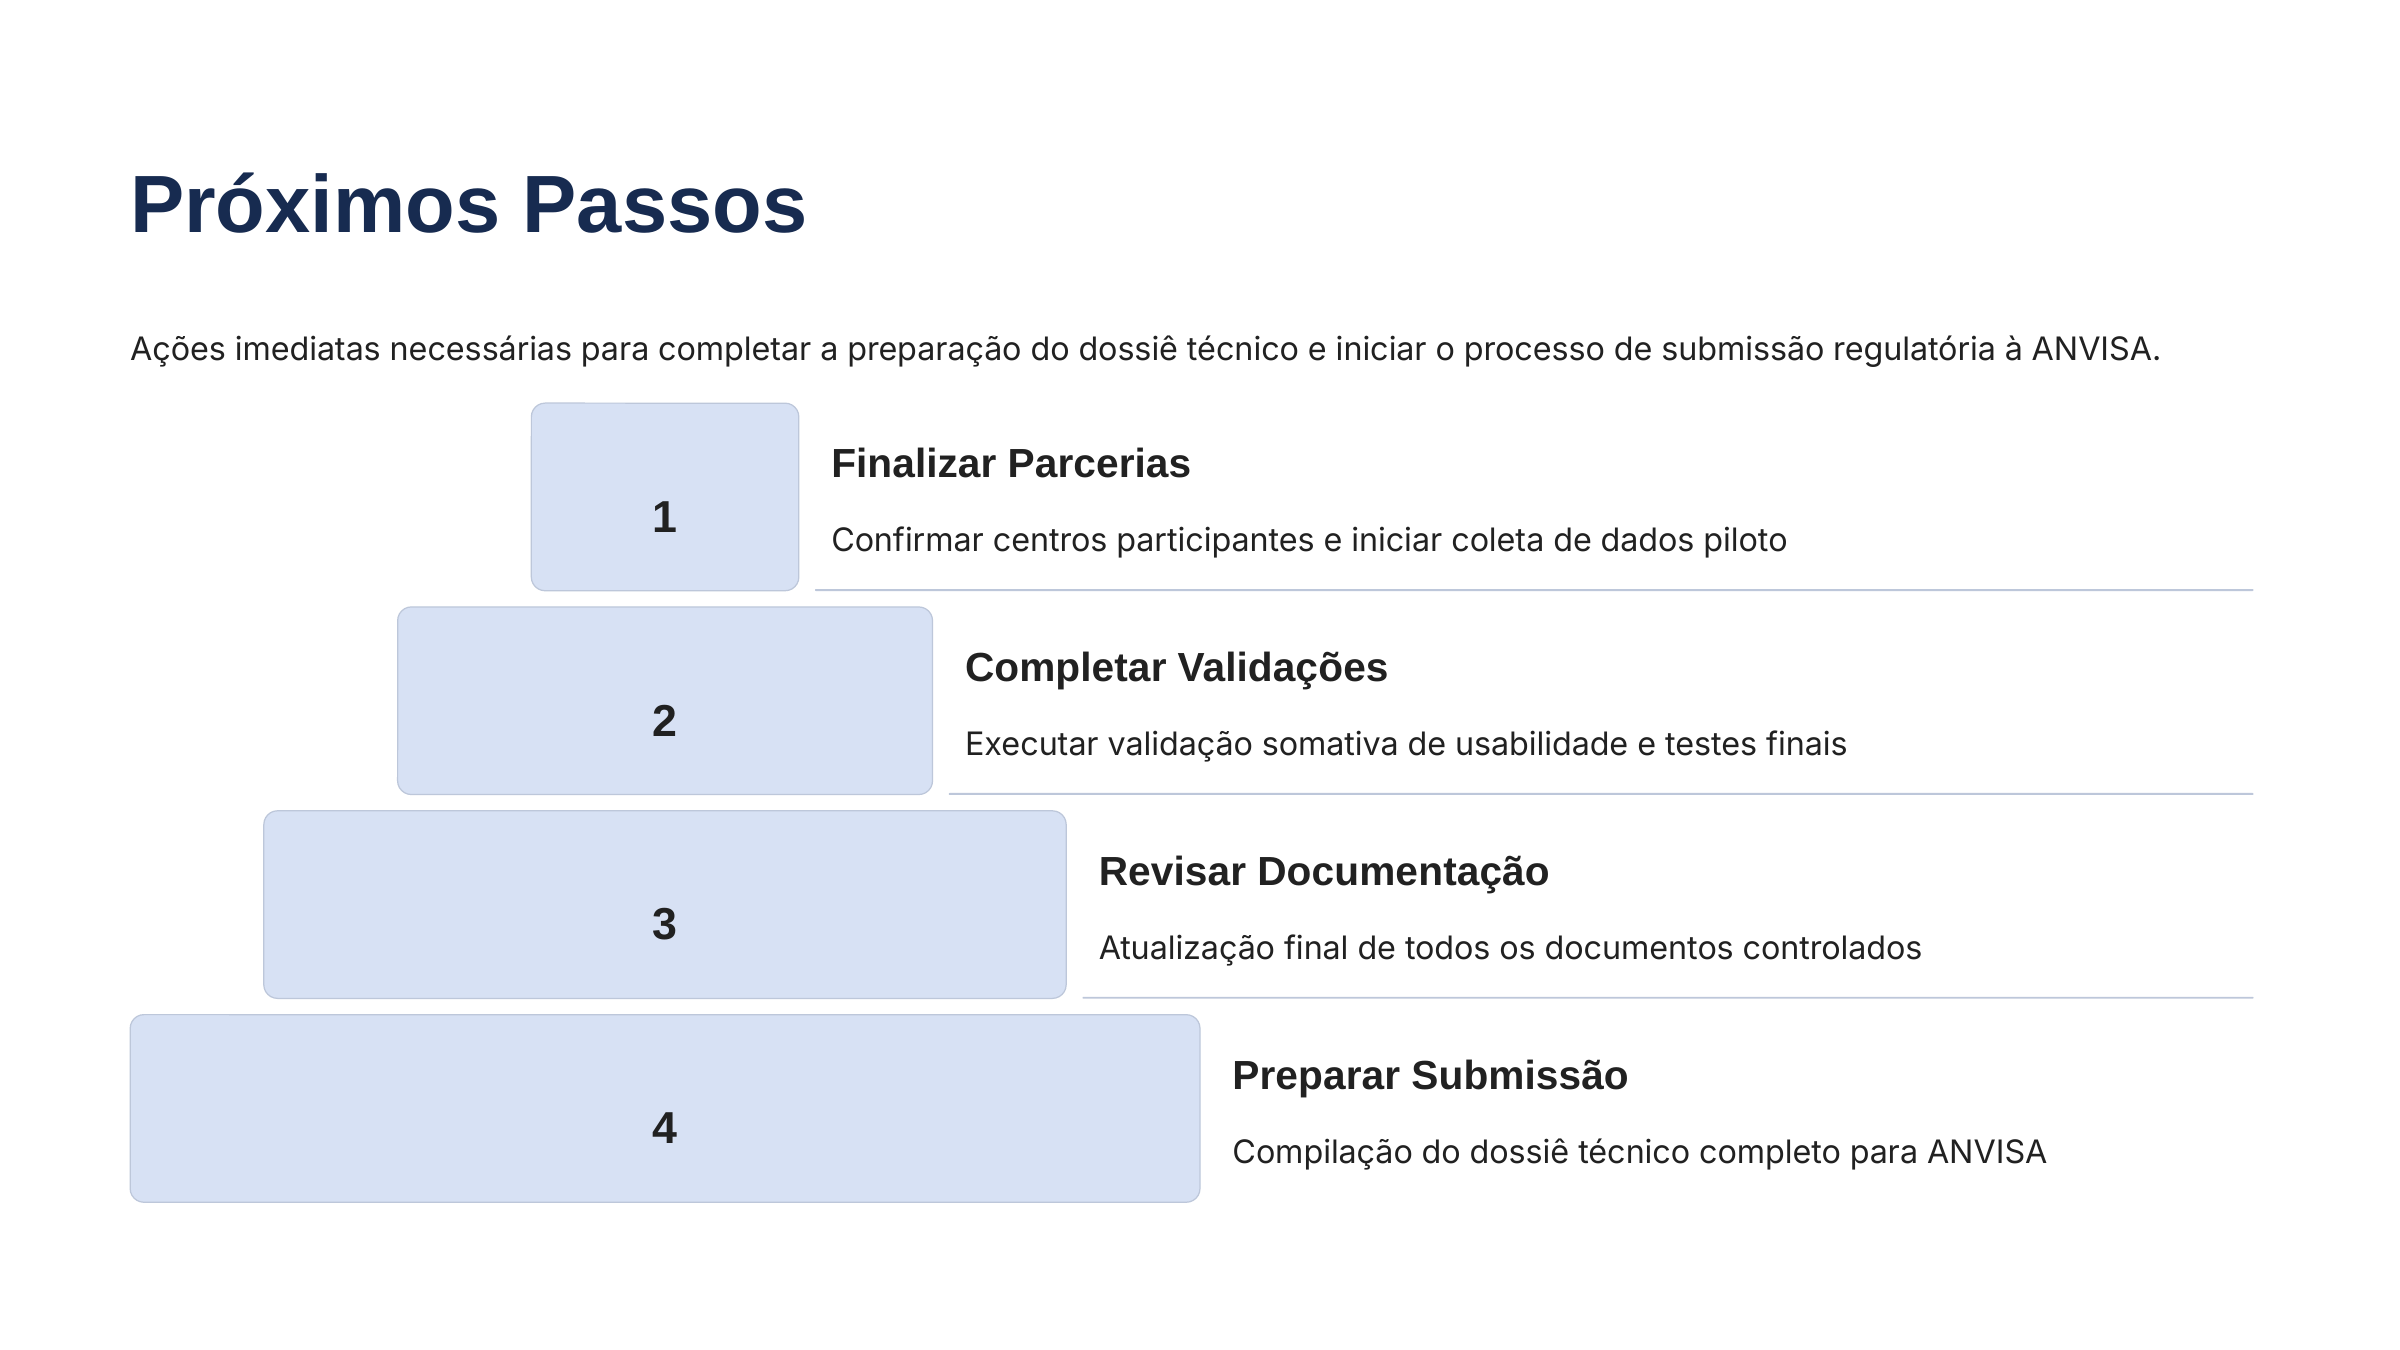

Próximos Passos
Ações imediatas necessárias para completar a preparação do dossiê técnico e iniciar o processo de submissão regulatória à ANVISA.

Finalizar Parcerias
1
Confirmar centros participantes e iniciar coleta de dados piloto

Completar Validações
2
Executar validação somativa de usabilidade e testes finais

Revisar Documentação
3
Atualização final de todos os documentos controlados

Preparar Submissão
4
Compilação do dossiê técnico completo para ANVISA